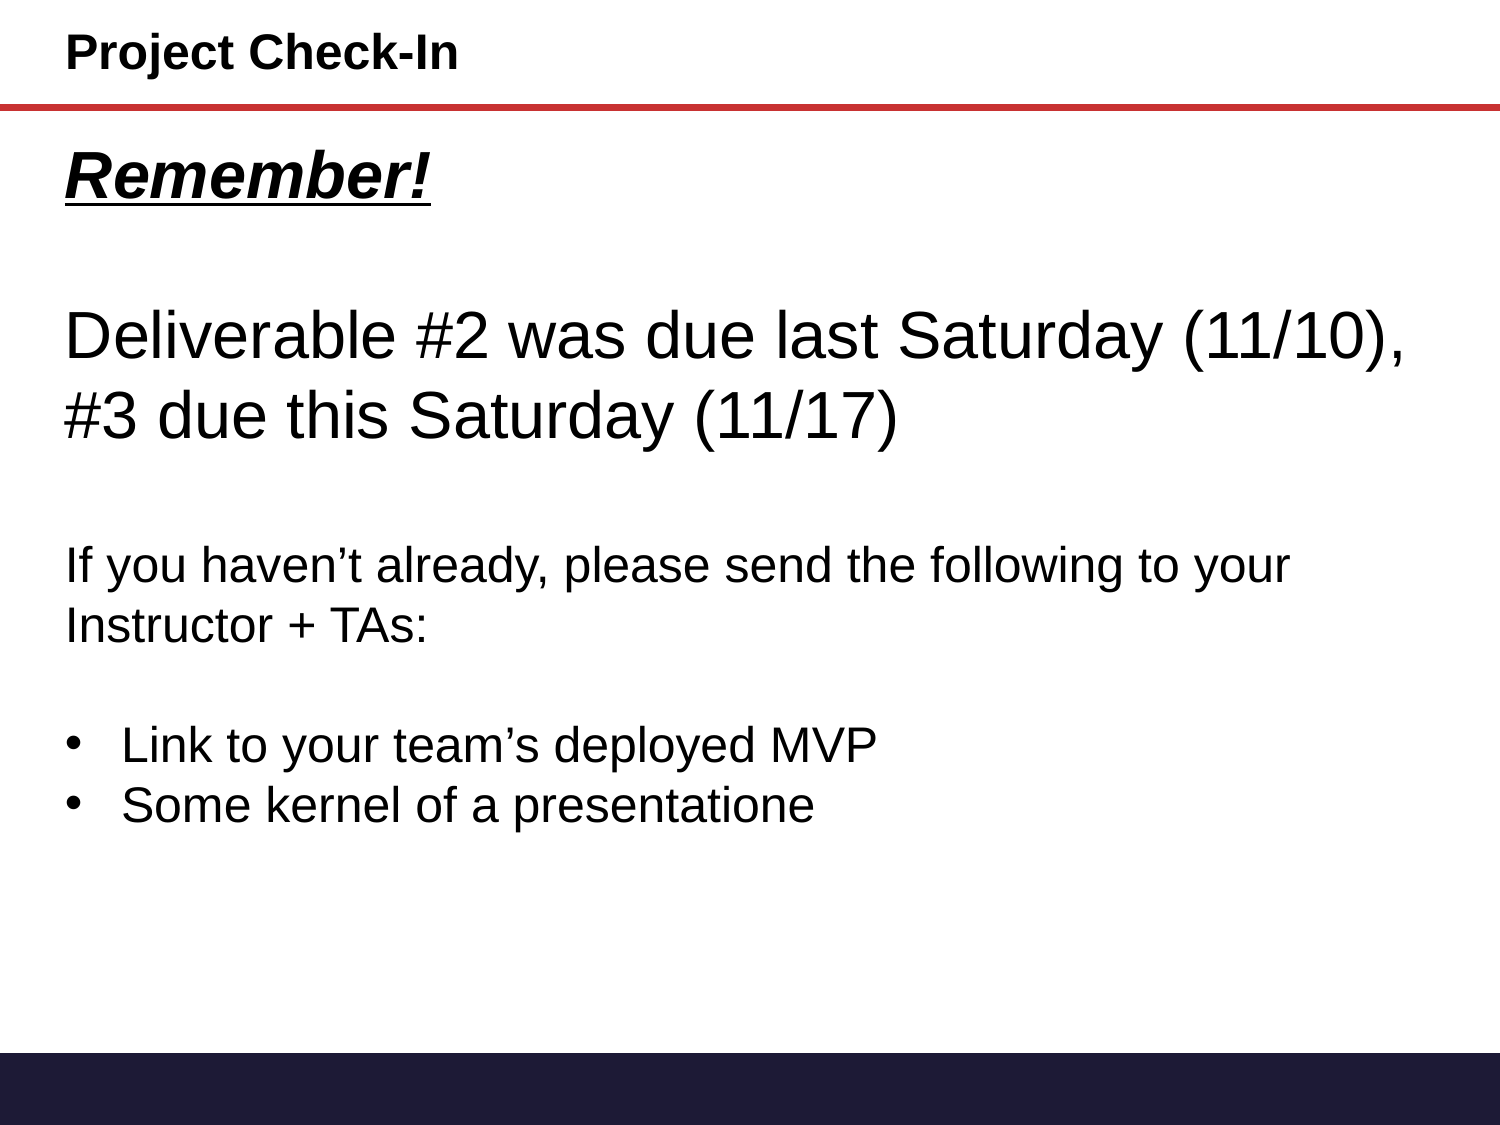

# Project Check-In
Remember!

Deliverable #2 was due last Saturday (11/10), #3 due this Saturday (11/17)

If you haven’t already, please send the following to your Instructor + TAs:

Link to your team’s deployed MVP
Some kernel of a presentatione